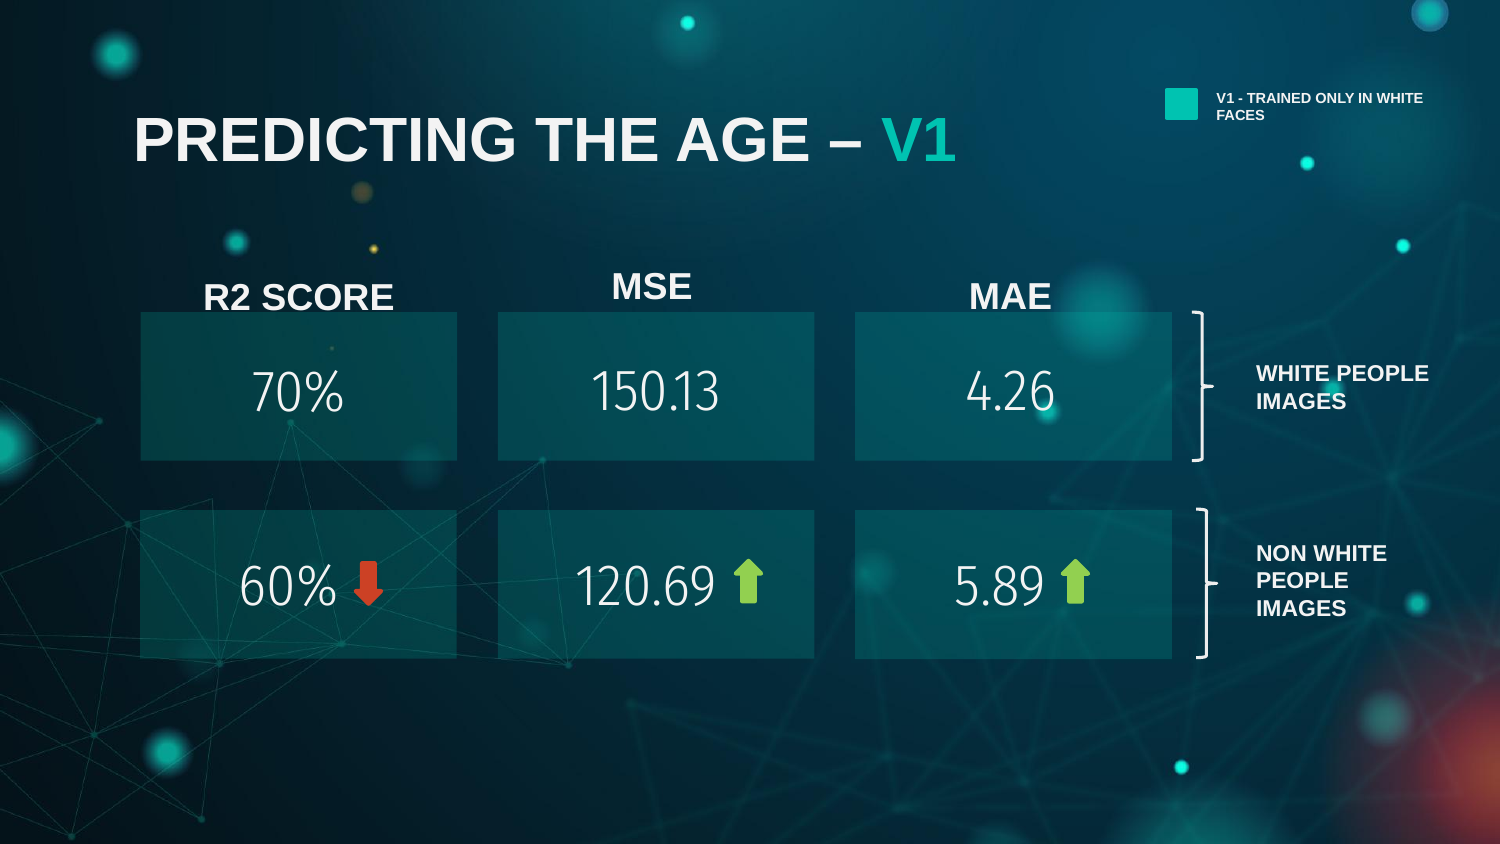

# PREDICTING THE AGE – V1

V1 - TRAINED ONLY IN WHITE FACES
MSE
MAE
R2 SCORE

4.26
150.13
70%
WHITE PEOPLE
IMAGES

5.89
60%

120.69
NON WHITE
PEOPLE  IMAGES